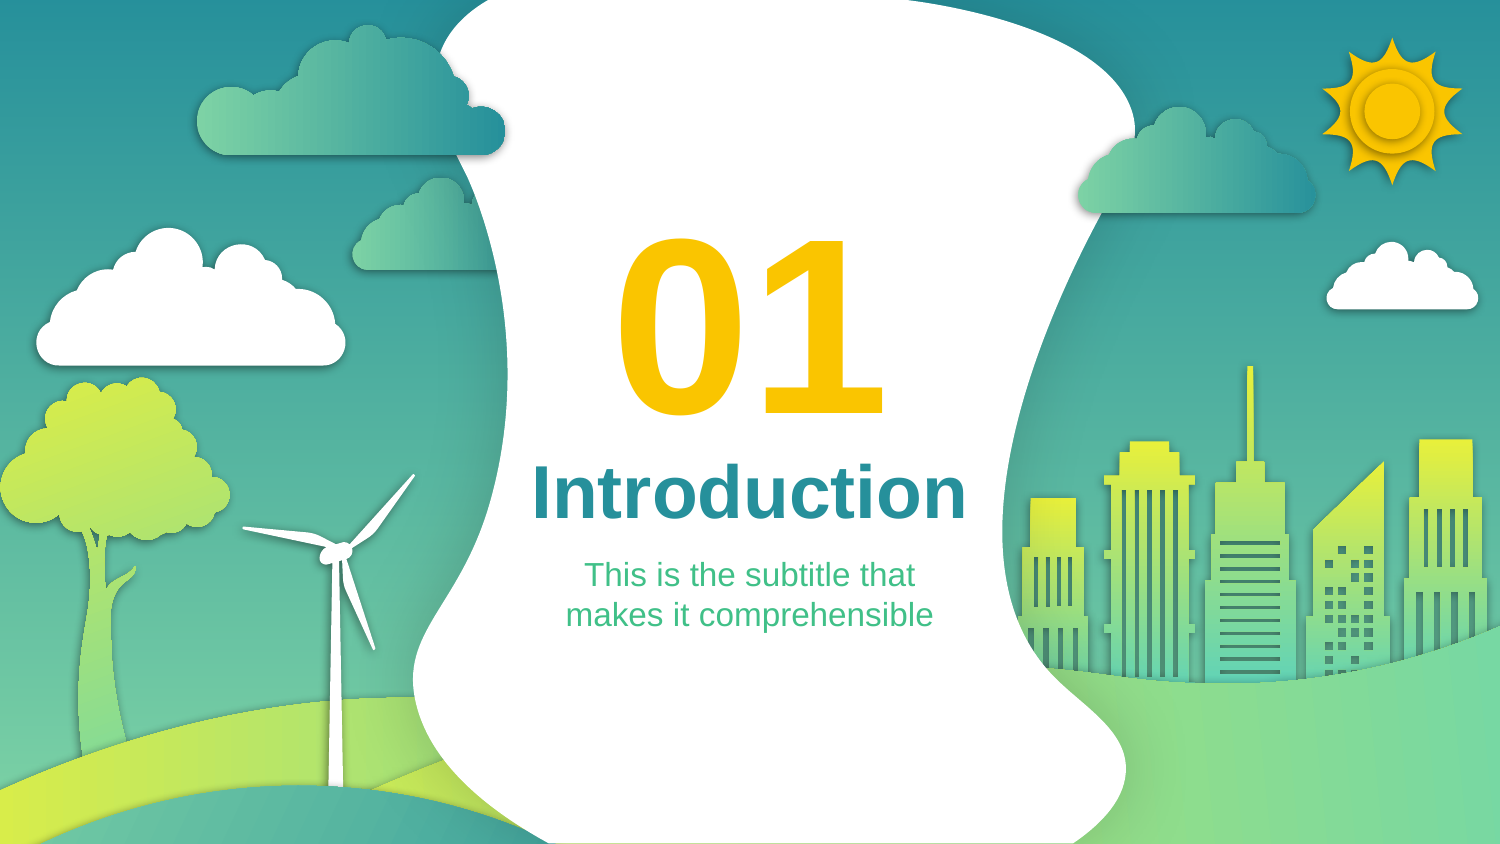

01
# Introduction
This is the subtitle that makes it comprehensible